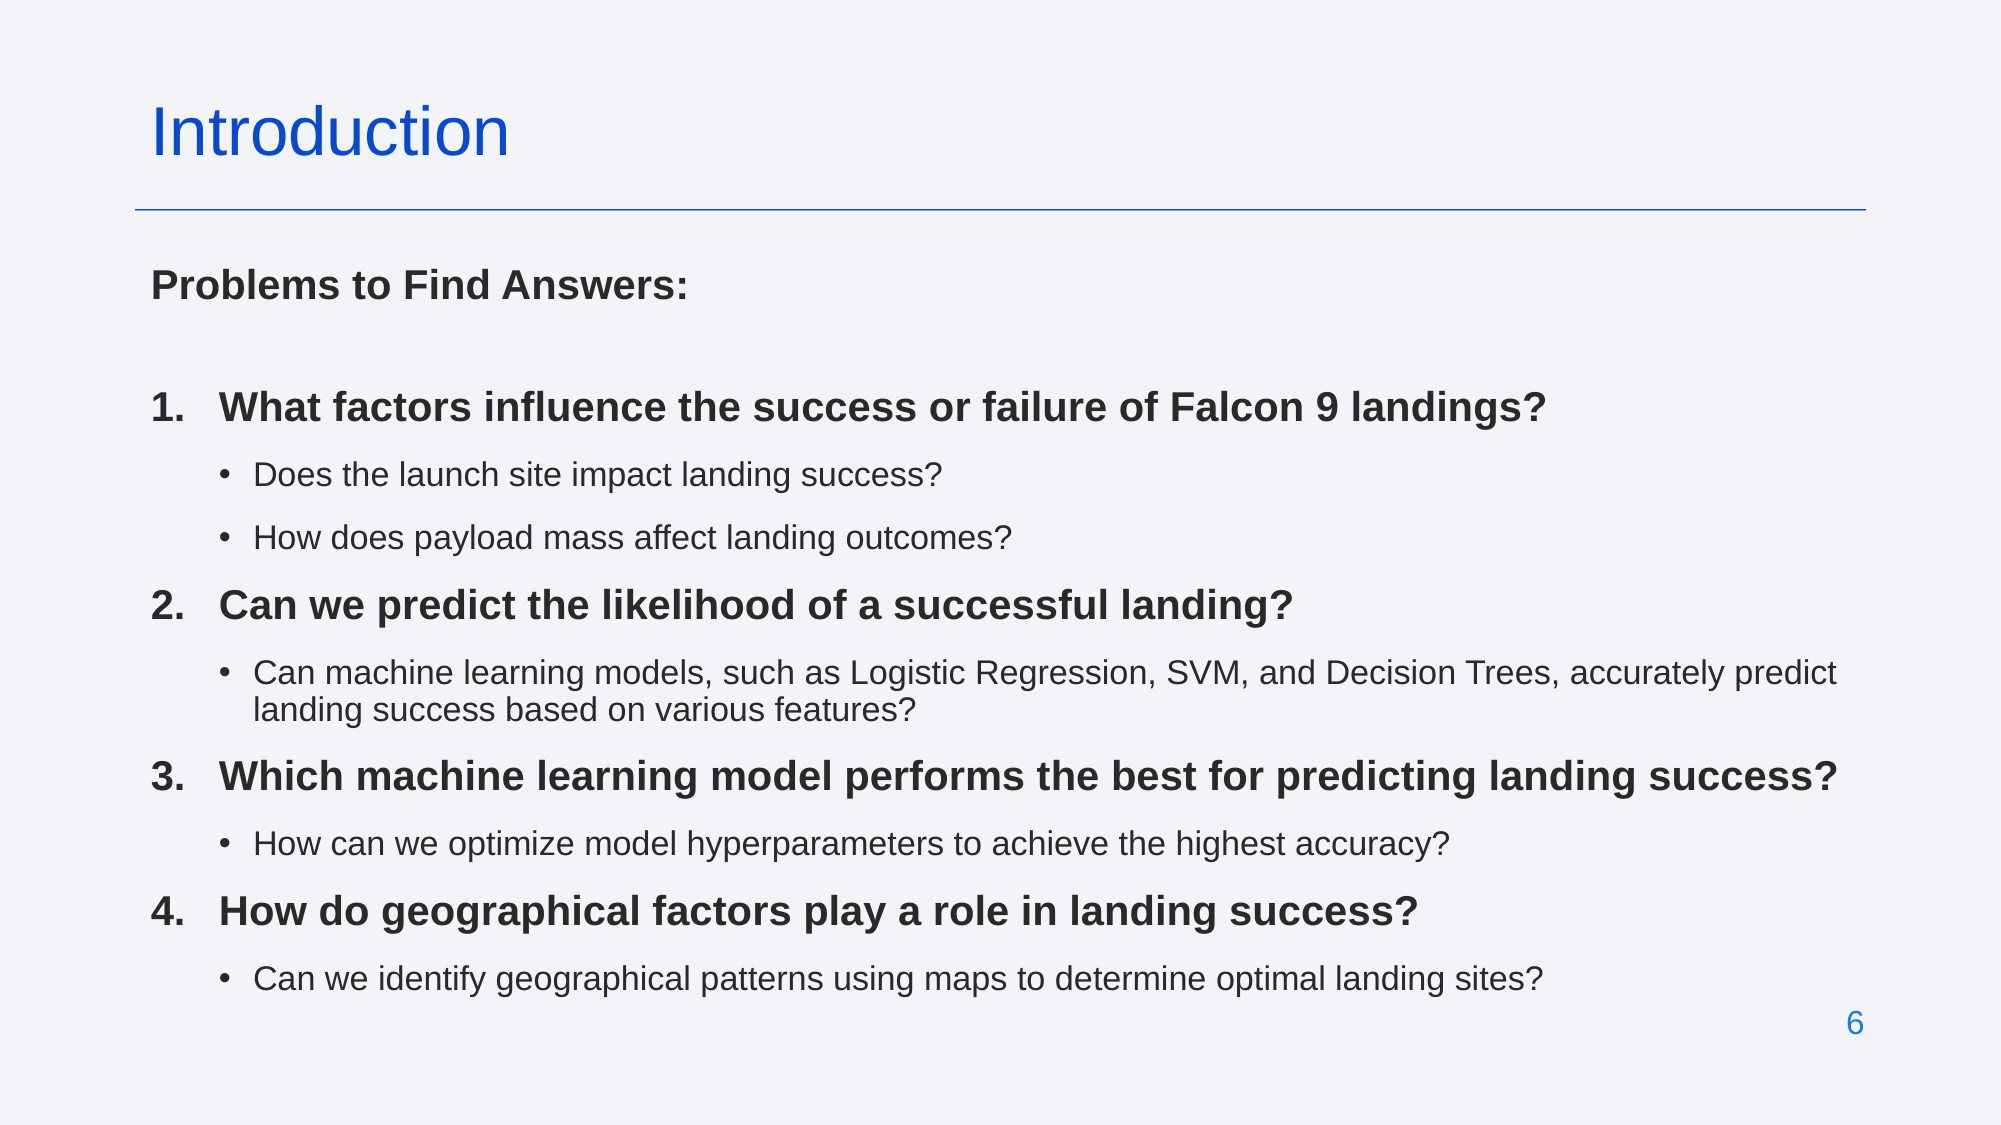

Introduction
Problems to Find Answers:
What factors influence the success or failure of Falcon 9 landings?
Does the launch site impact landing success?
How does payload mass affect landing outcomes?
Can we predict the likelihood of a successful landing?
Can machine learning models, such as Logistic Regression, SVM, and Decision Trees, accurately predict landing success based on various features?
Which machine learning model performs the best for predicting landing success?
How can we optimize model hyperparameters to achieve the highest accuracy?
How do geographical factors play a role in landing success?
Can we identify geographical patterns using maps to determine optimal landing sites?
6